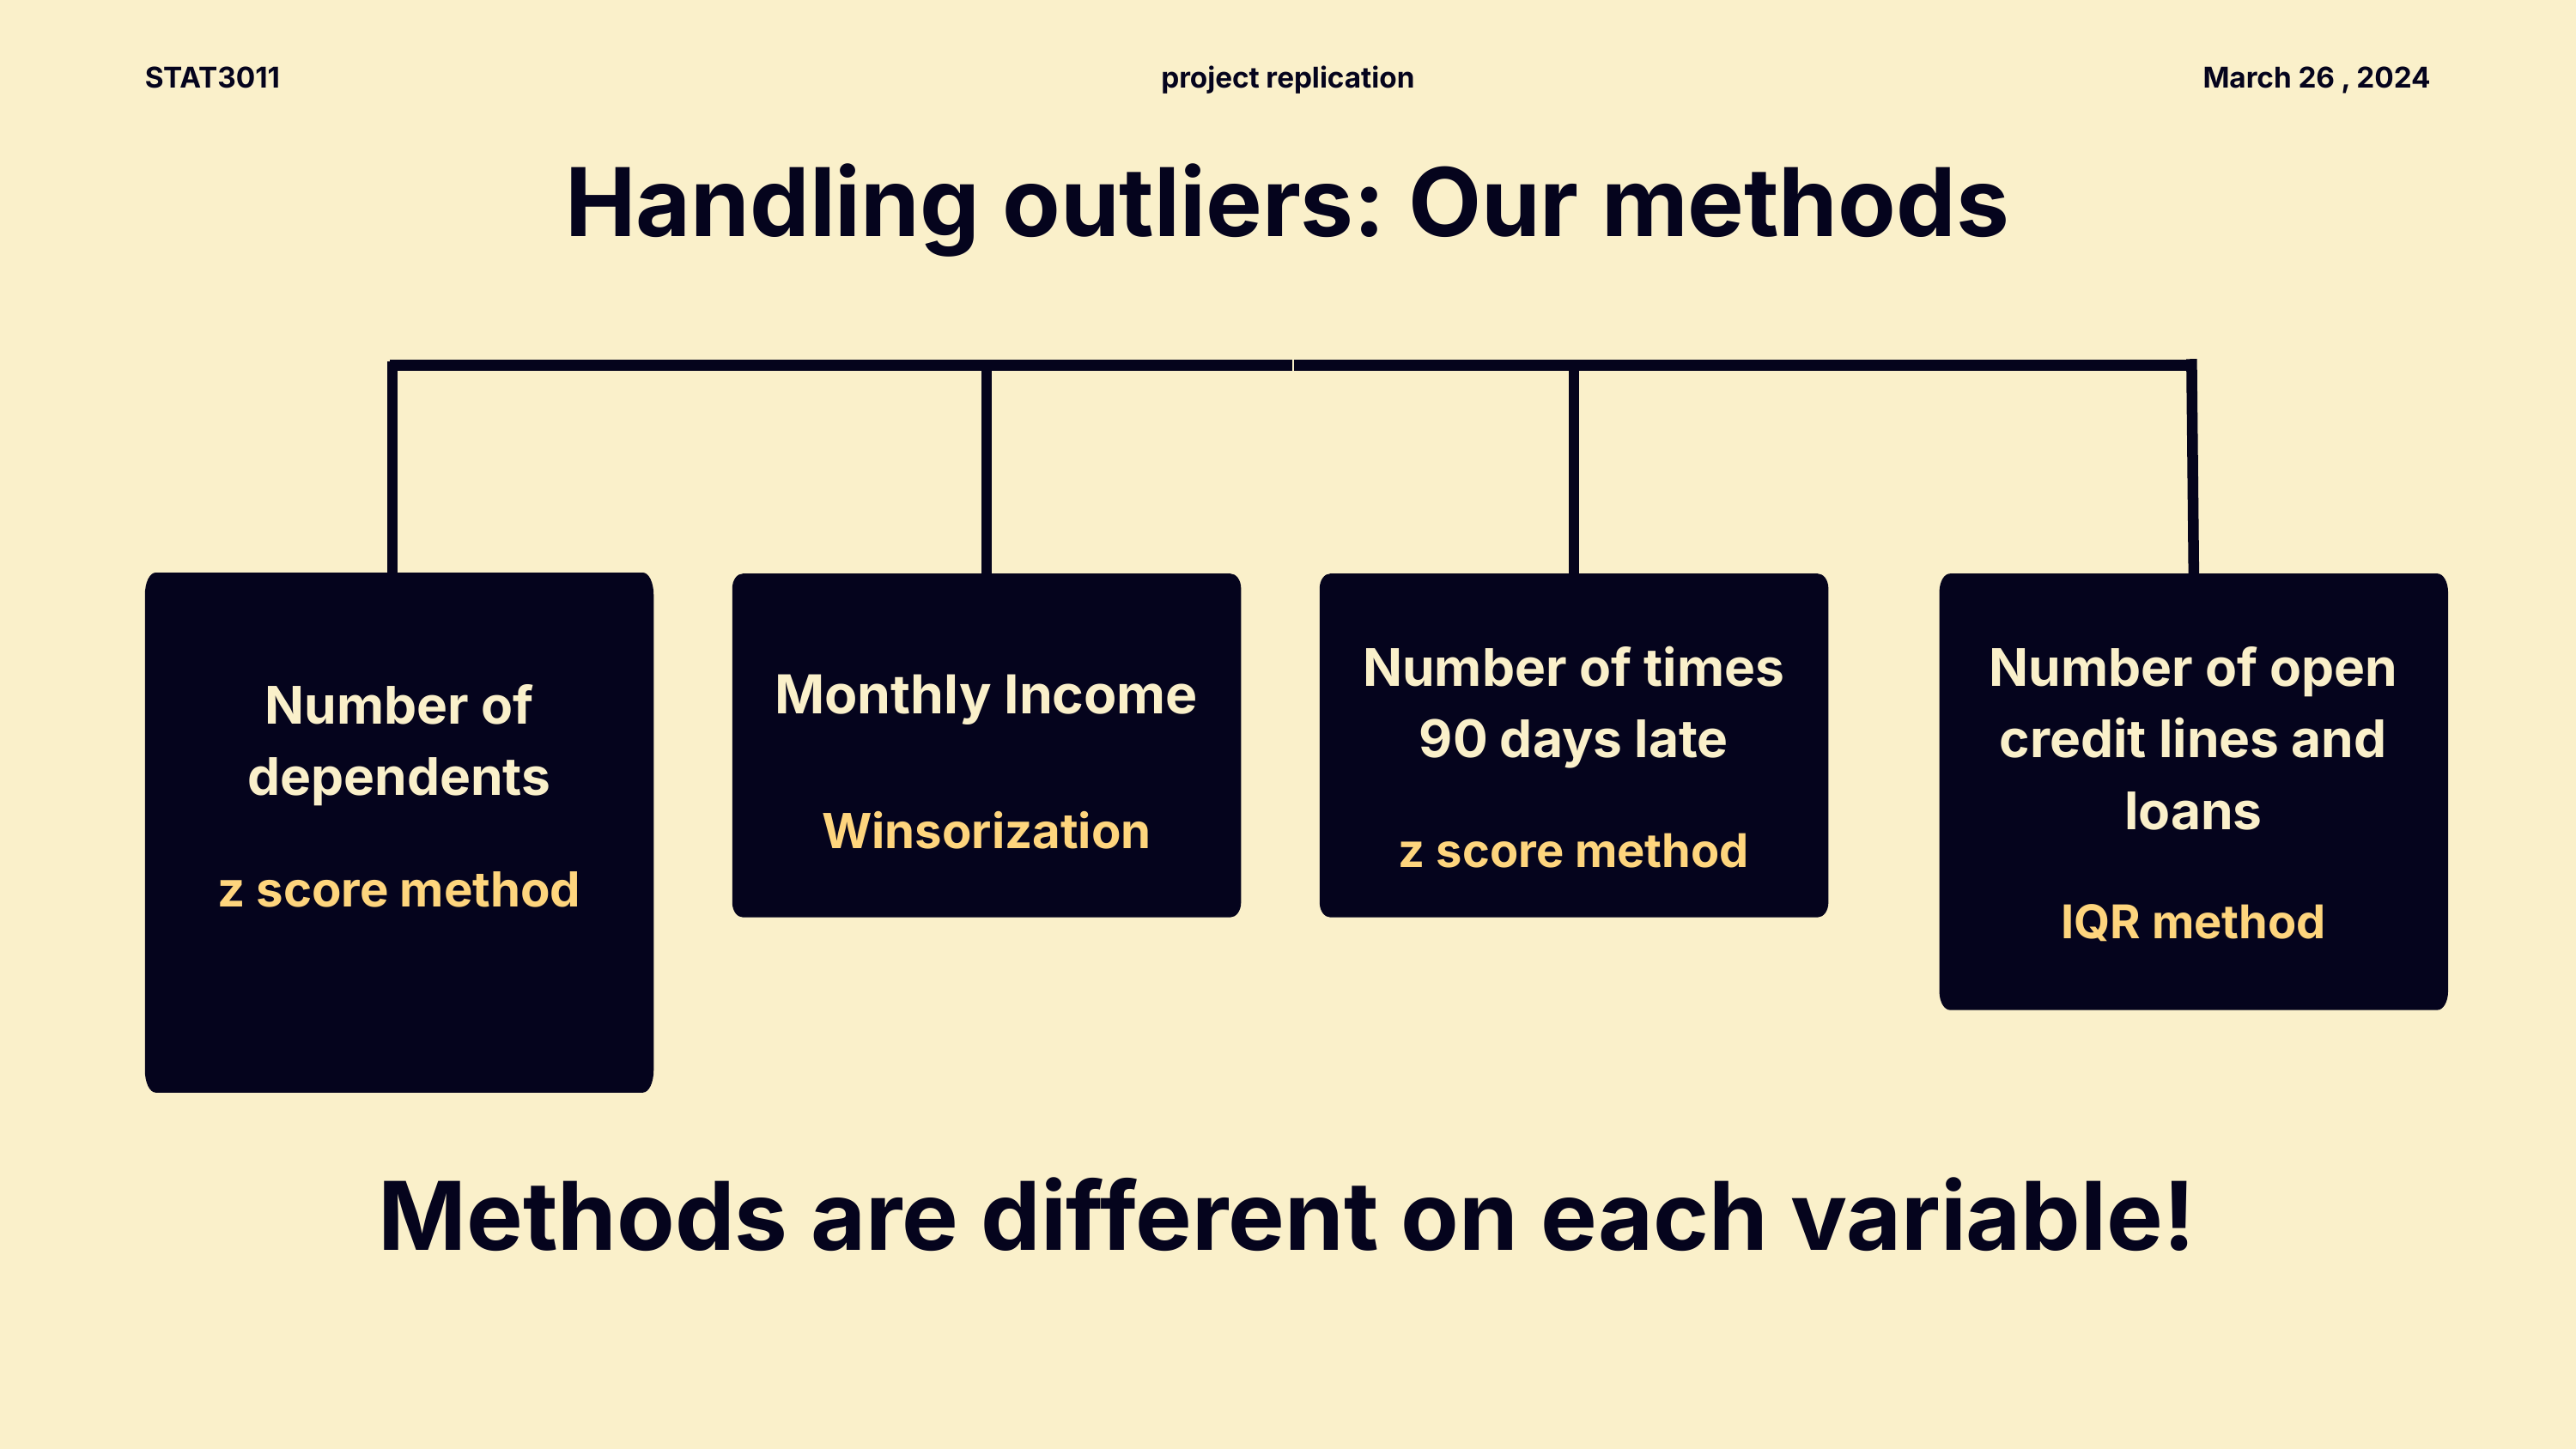

STAT3011
project replication
March 26 , 2024
Handling outliers: Our methods

Number of dependents

z score method

Monthly Income

Winsorization

Number of times 90 days late

z score method

Number of open credit lines and loans

IQR method
Methods are different on each variable!